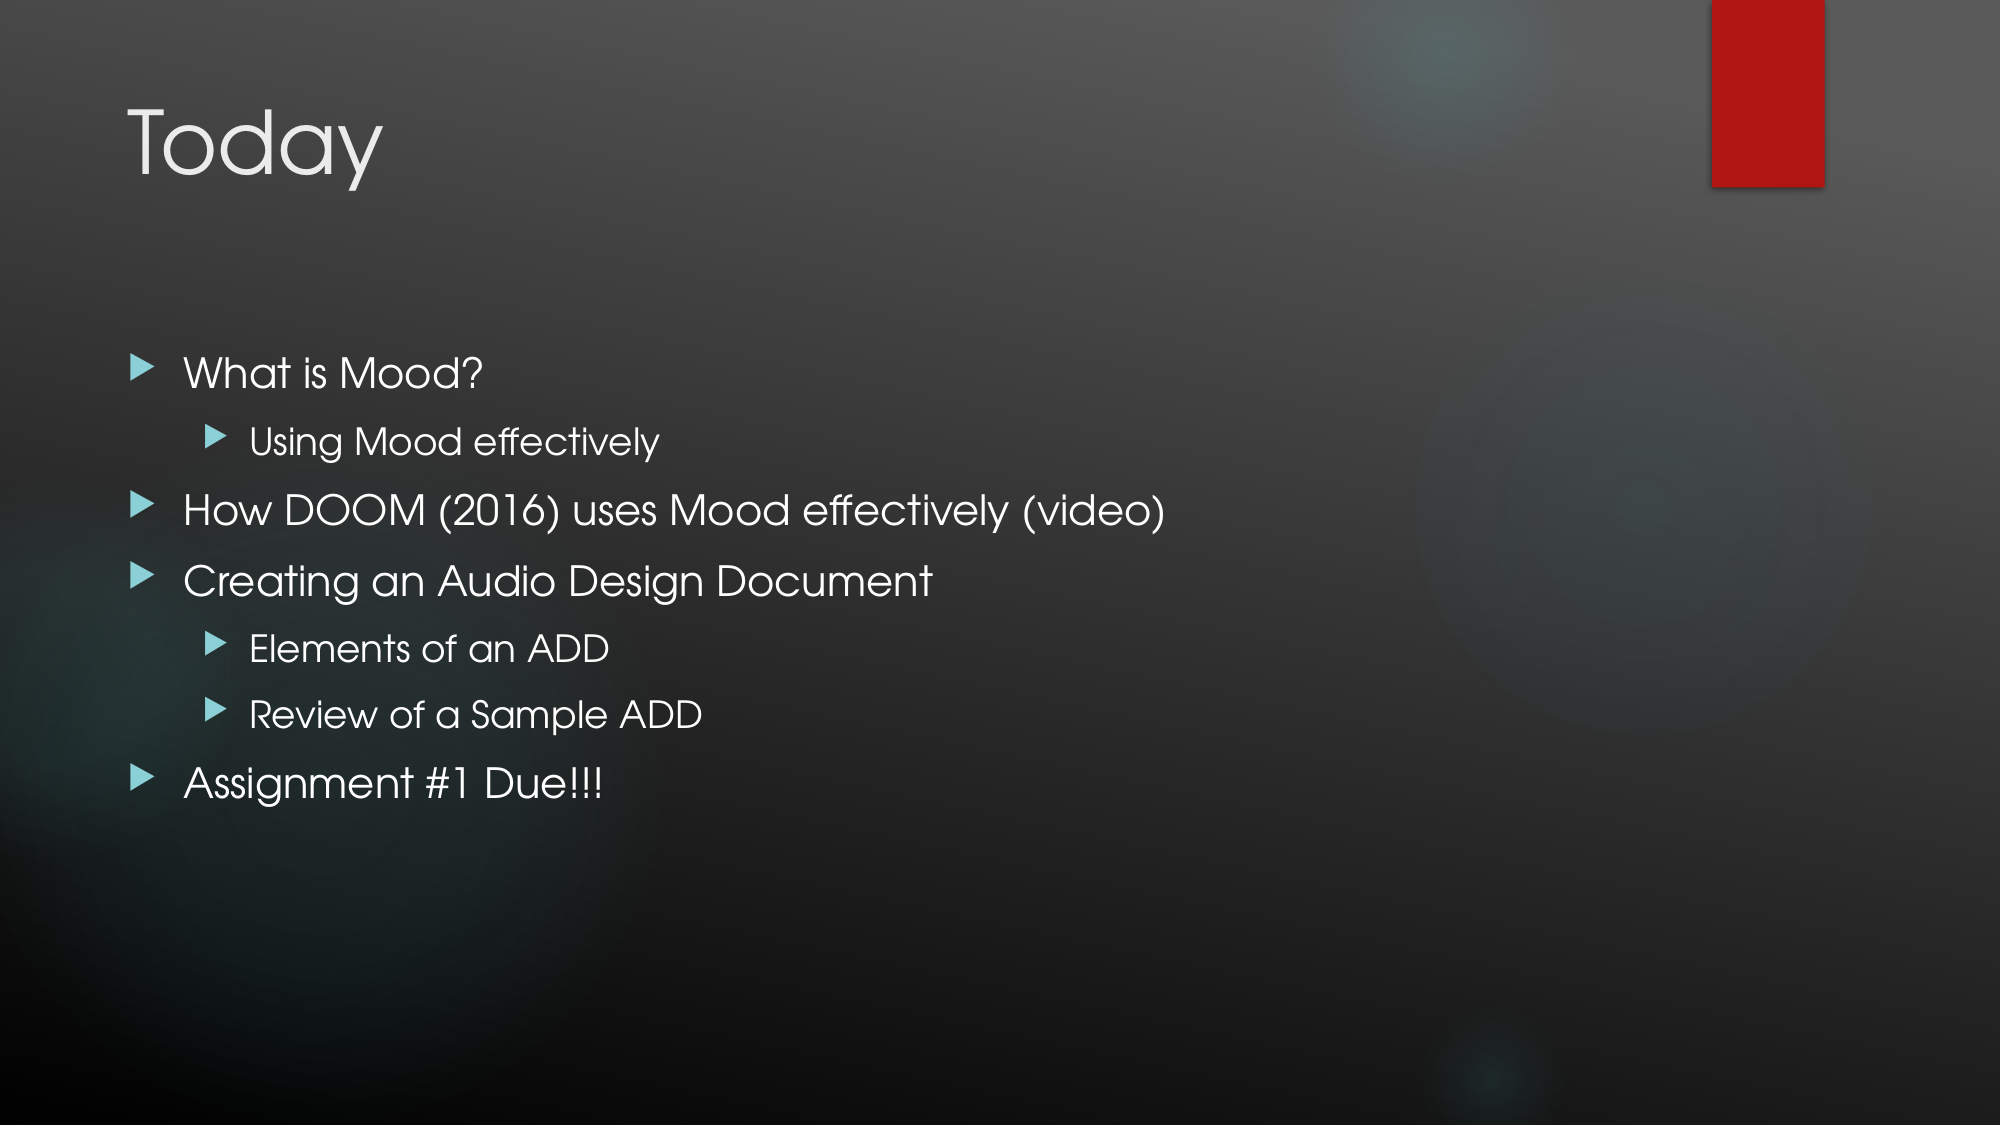

# Today
What is Mood?
Using Mood effectively
How DOOM (2016) uses Mood effectively (video)
Creating an Audio Design Document
Elements of an ADD
Review of a Sample ADD
Assignment #1 Due!!!